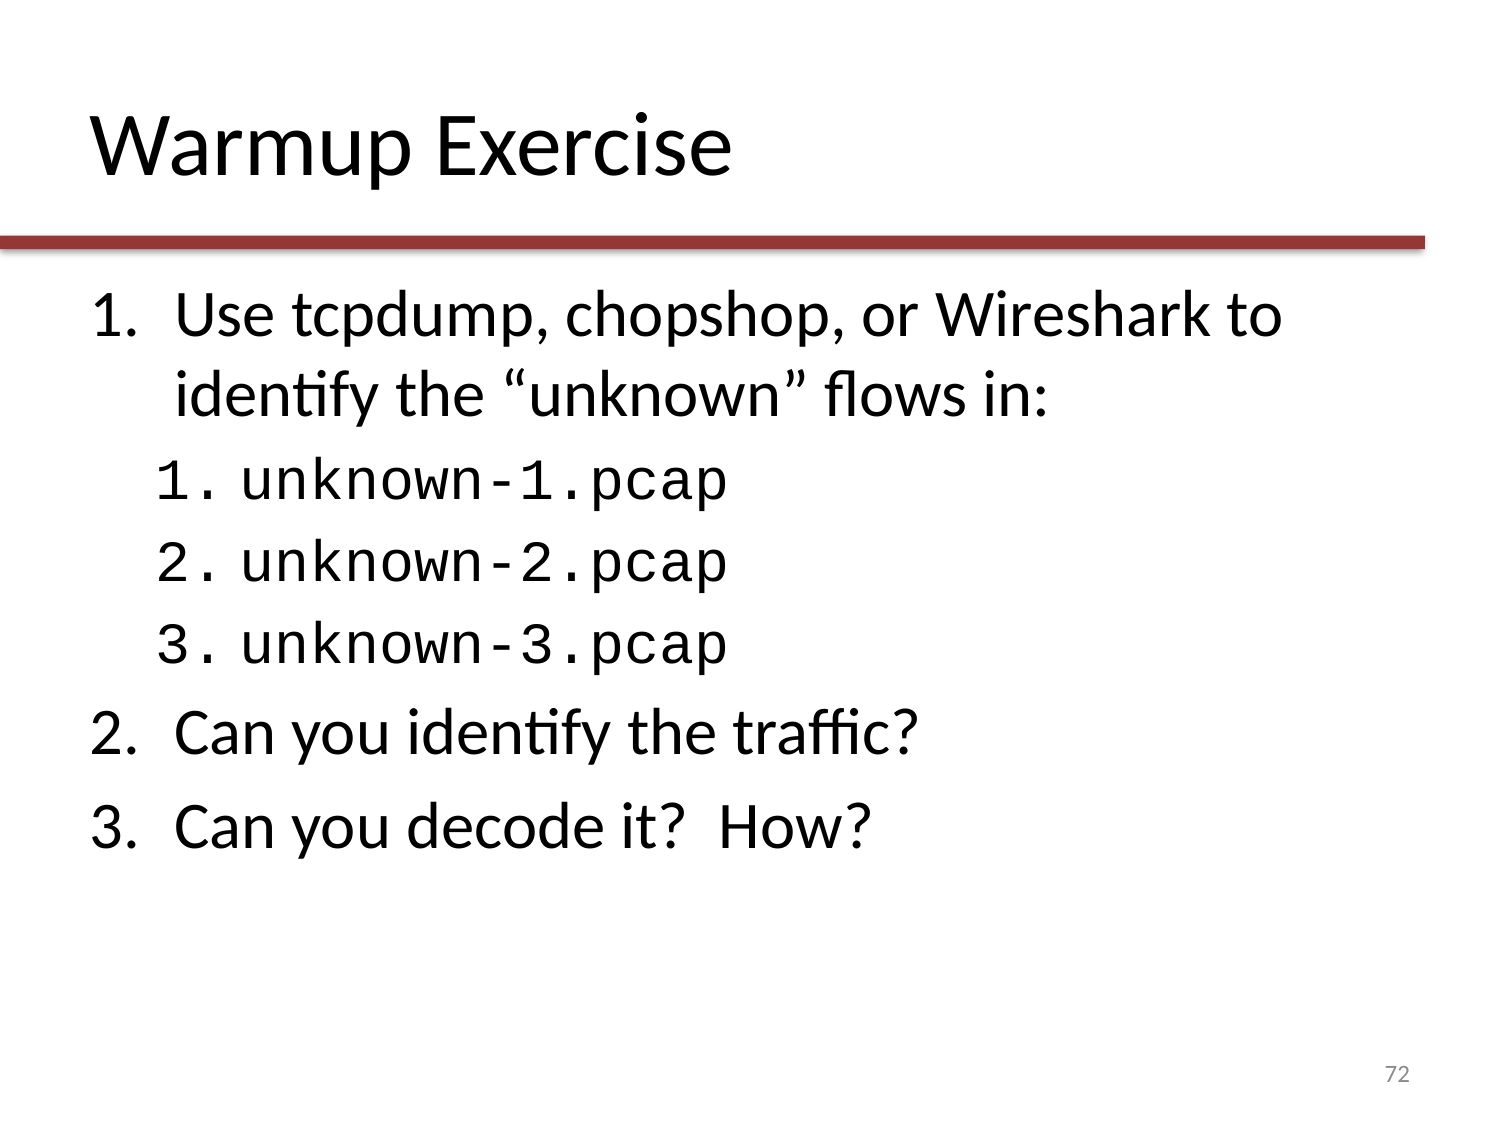

Warmup Exercise
Use tcpdump, chopshop, or Wireshark to identify the “unknown” flows in:
unknown-1.pcap
unknown-2.pcap
unknown-3.pcap
Can you identify the traffic?
Can you decode it?  How?
72